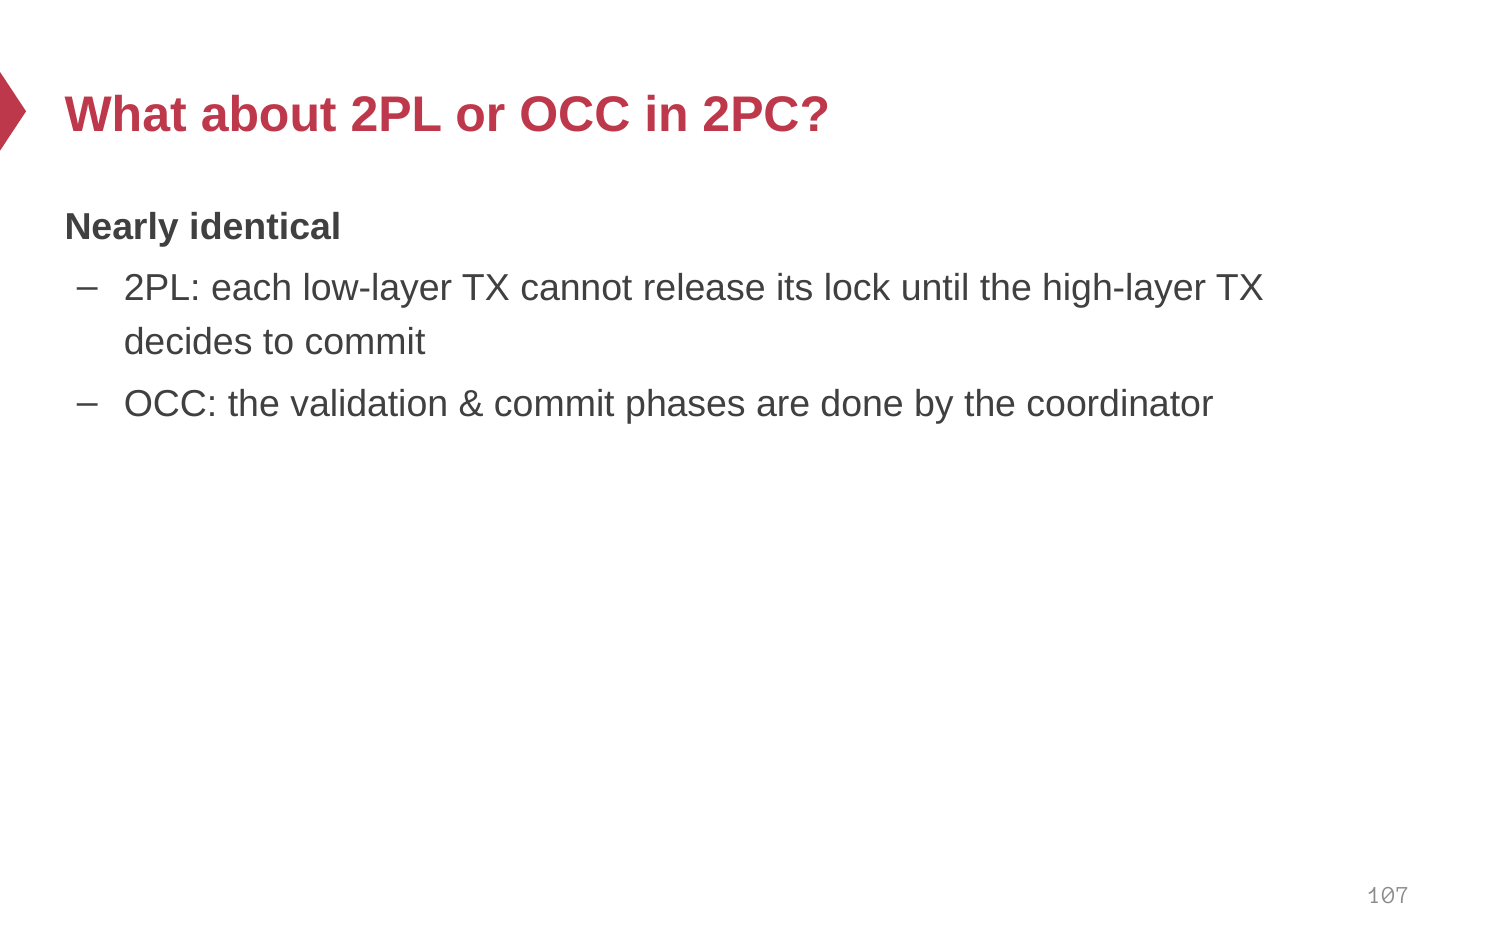

# What about 2PL or OCC in 2PC?
Nearly identical
2PL: each low-layer TX cannot release its lock until the high-layer TX decides to commit
OCC: the validation & commit phases are done by the coordinator
107